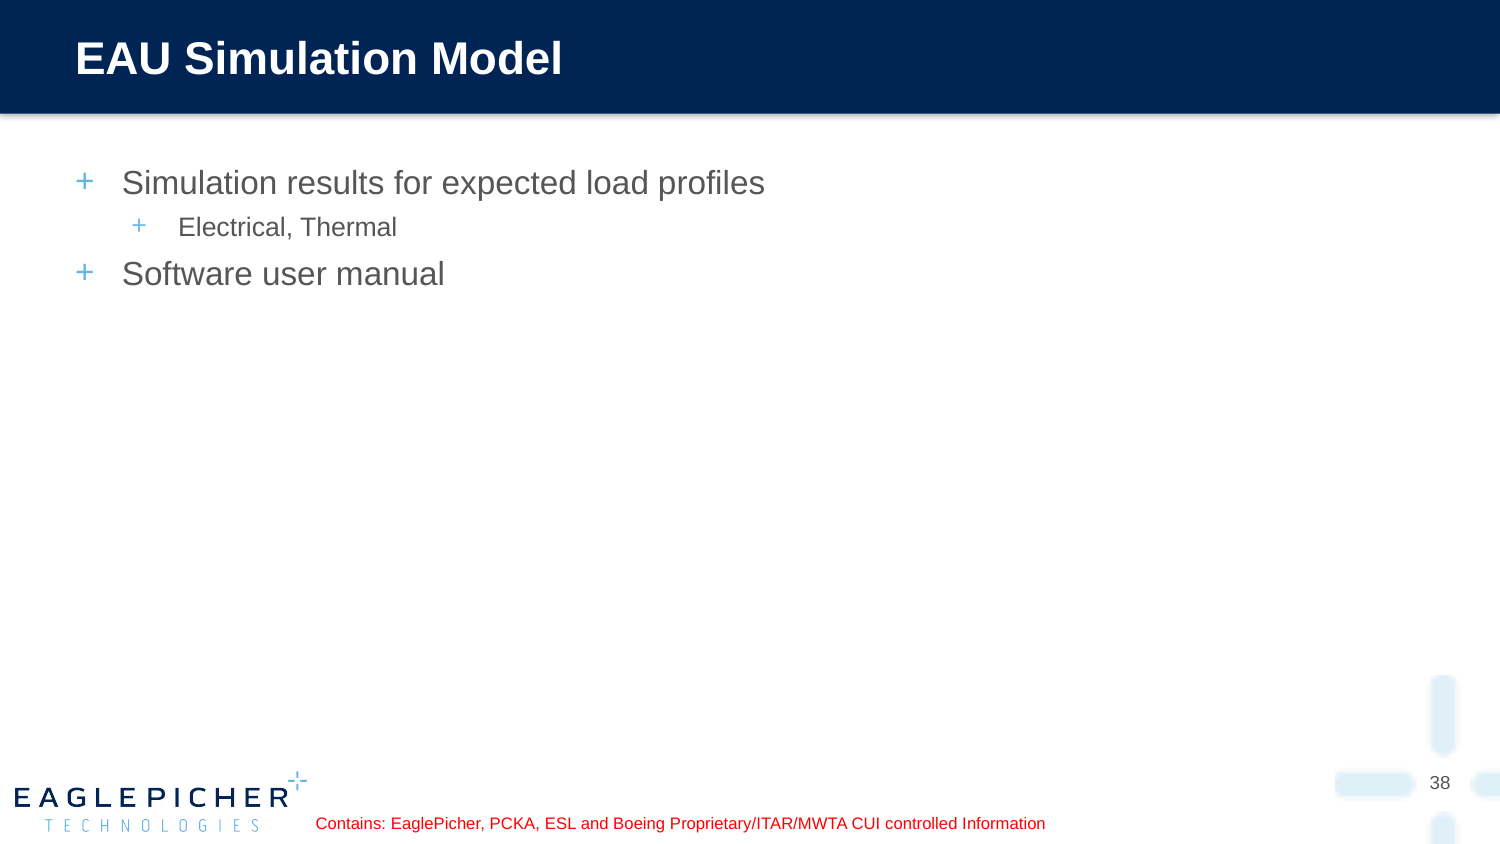

# EAU Simulation Model
Simulation results for expected load profiles
Electrical, Thermal
Software user manual